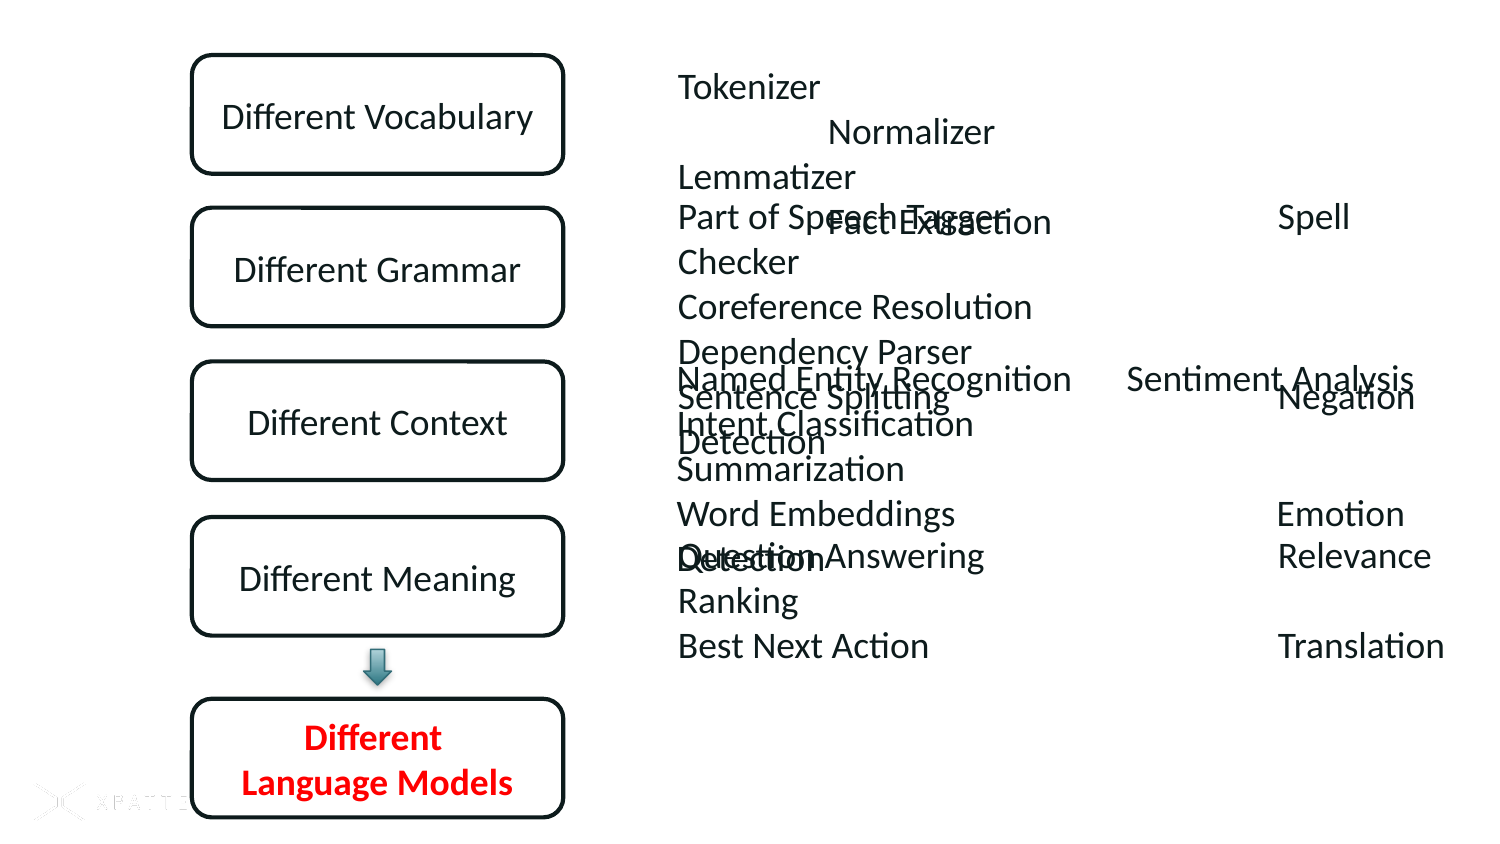

Different Vocabulary
Tokenizer					Normalizer
Lemmatizer				Fact Extraction
Part of Speech Tagger		Spell Checker
Coreference Resolution		Dependency Parser
Sentence Splitting 			Negation Detection
Different Grammar
Named Entity Recognition	Sentiment Analysis
Intent Classification			Summarization
Word Embeddings			Emotion Detection
Different Context
Different Meaning
Question Answering		Relevance Ranking
Best Next Action			Translation

Different
Language Models